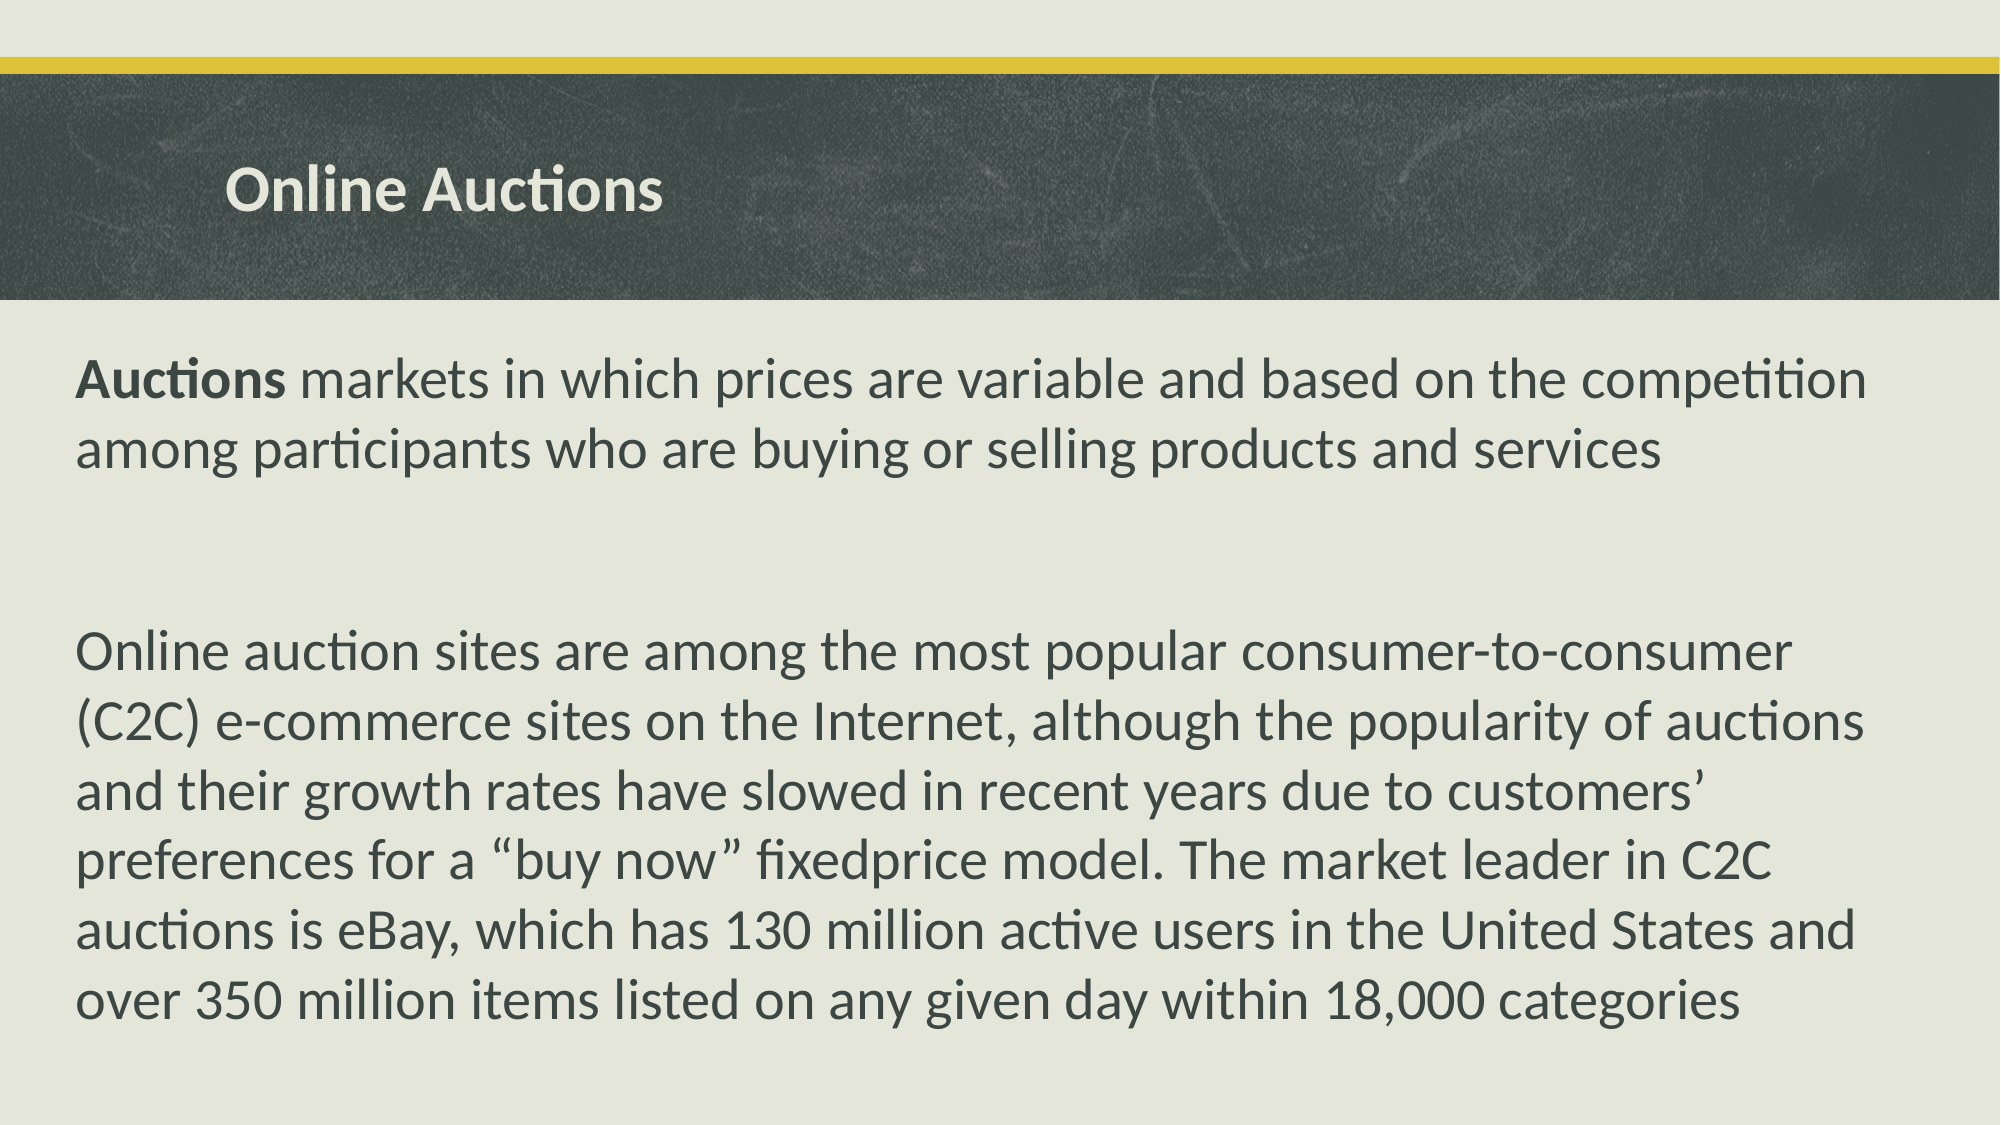

# Online Auctions
Auctions markets in which prices are variable and based on the competition among participants who are buying or selling products and services

Online auction sites are among the most popular consumer-to-consumer (C2C) e-commerce sites on the Internet, although the popularity of auctions and their growth rates have slowed in recent years due to customers’ preferences for a “buy now” fixedprice model. The market leader in C2C auctions is eBay, which has 130 million active users in the United States and over 350 million items listed on any given day within 18,000 categories